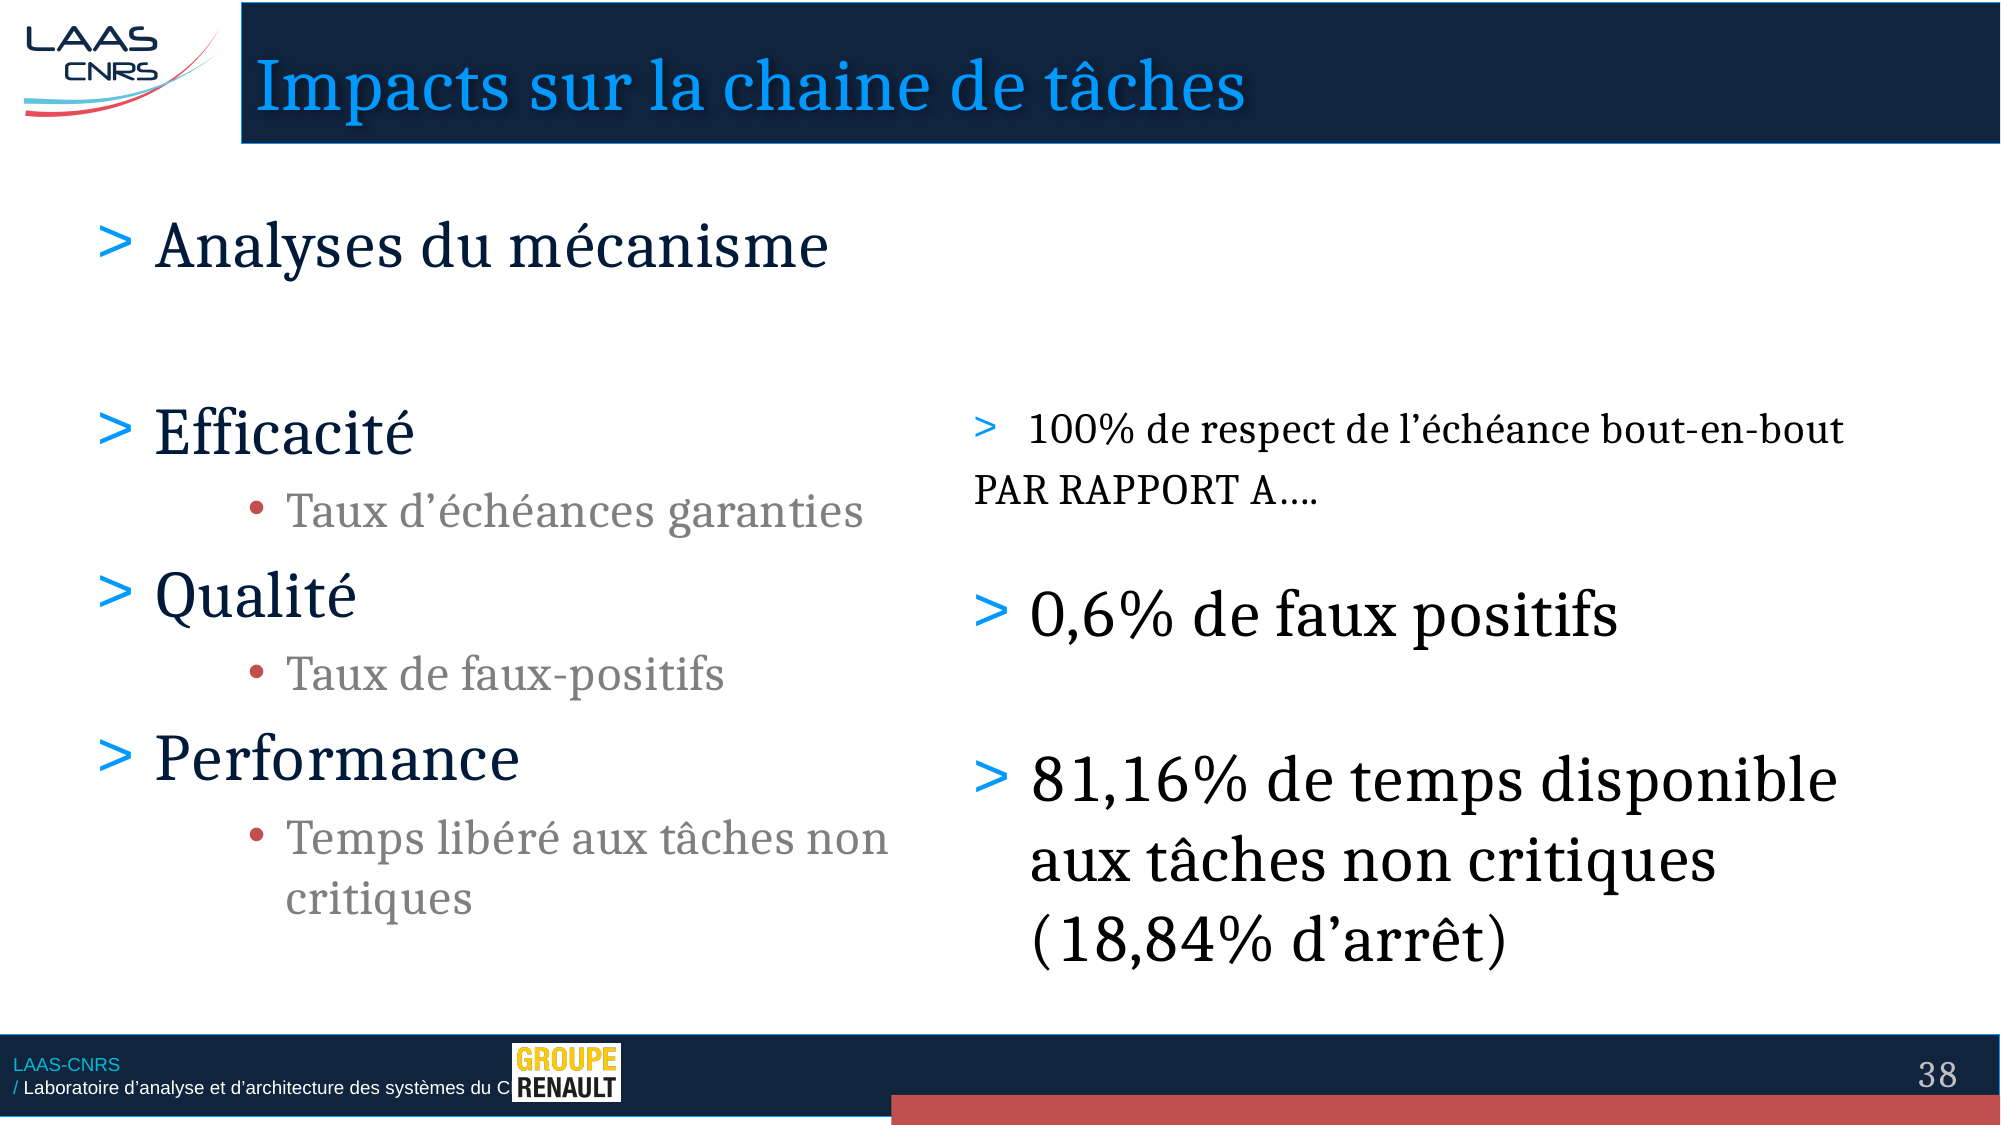

# Impacts sur la chaine de tâches
Analyses du mécanisme

Efficacité
Taux d’échéances garanties
Qualité
Taux de faux-positifs
Performance
Temps libéré aux tâches non critiques
100% de respect de l’échéance bout-en-bout
PAR RAPPORT A….
0,6% de faux positifs
81,16% de temps disponible aux tâches non critiques (18,84% d’arrêt)